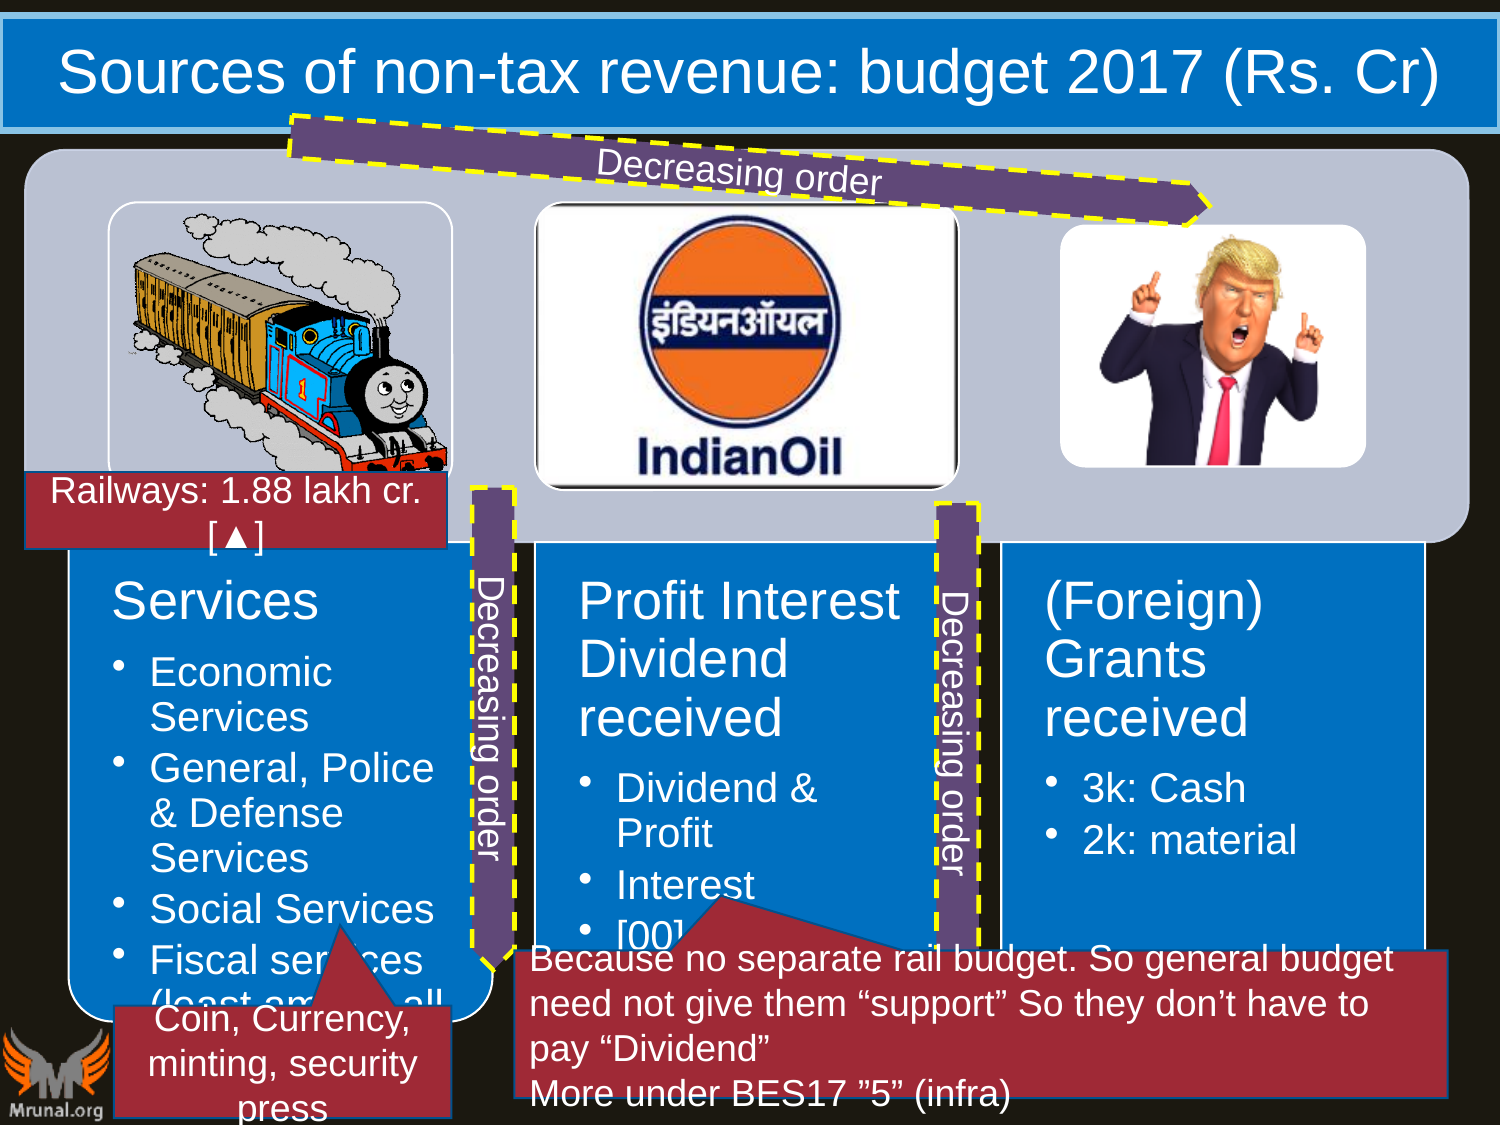

# Sources of non-tax revenue: budget 2017 (Rs. Cr)
Services
Economic Services
General, Police & Defense  Services
Social Services
Fiscal services (least among all non-tax)
Profit Interest Dividend received
Dividend & Profit
Interest
[00] from railways
(Foreign) Grants received
3k: Cash
2k: material
Decreasing order
Railways: 1.88 lakh cr. [▲]
Decreasing order
Decreasing order
Because no separate rail budget. So general budget need not give them “support” So they don’t have to pay “Dividend”
More under BES17 ”5” (infra)
Coin, Currency, minting, security press